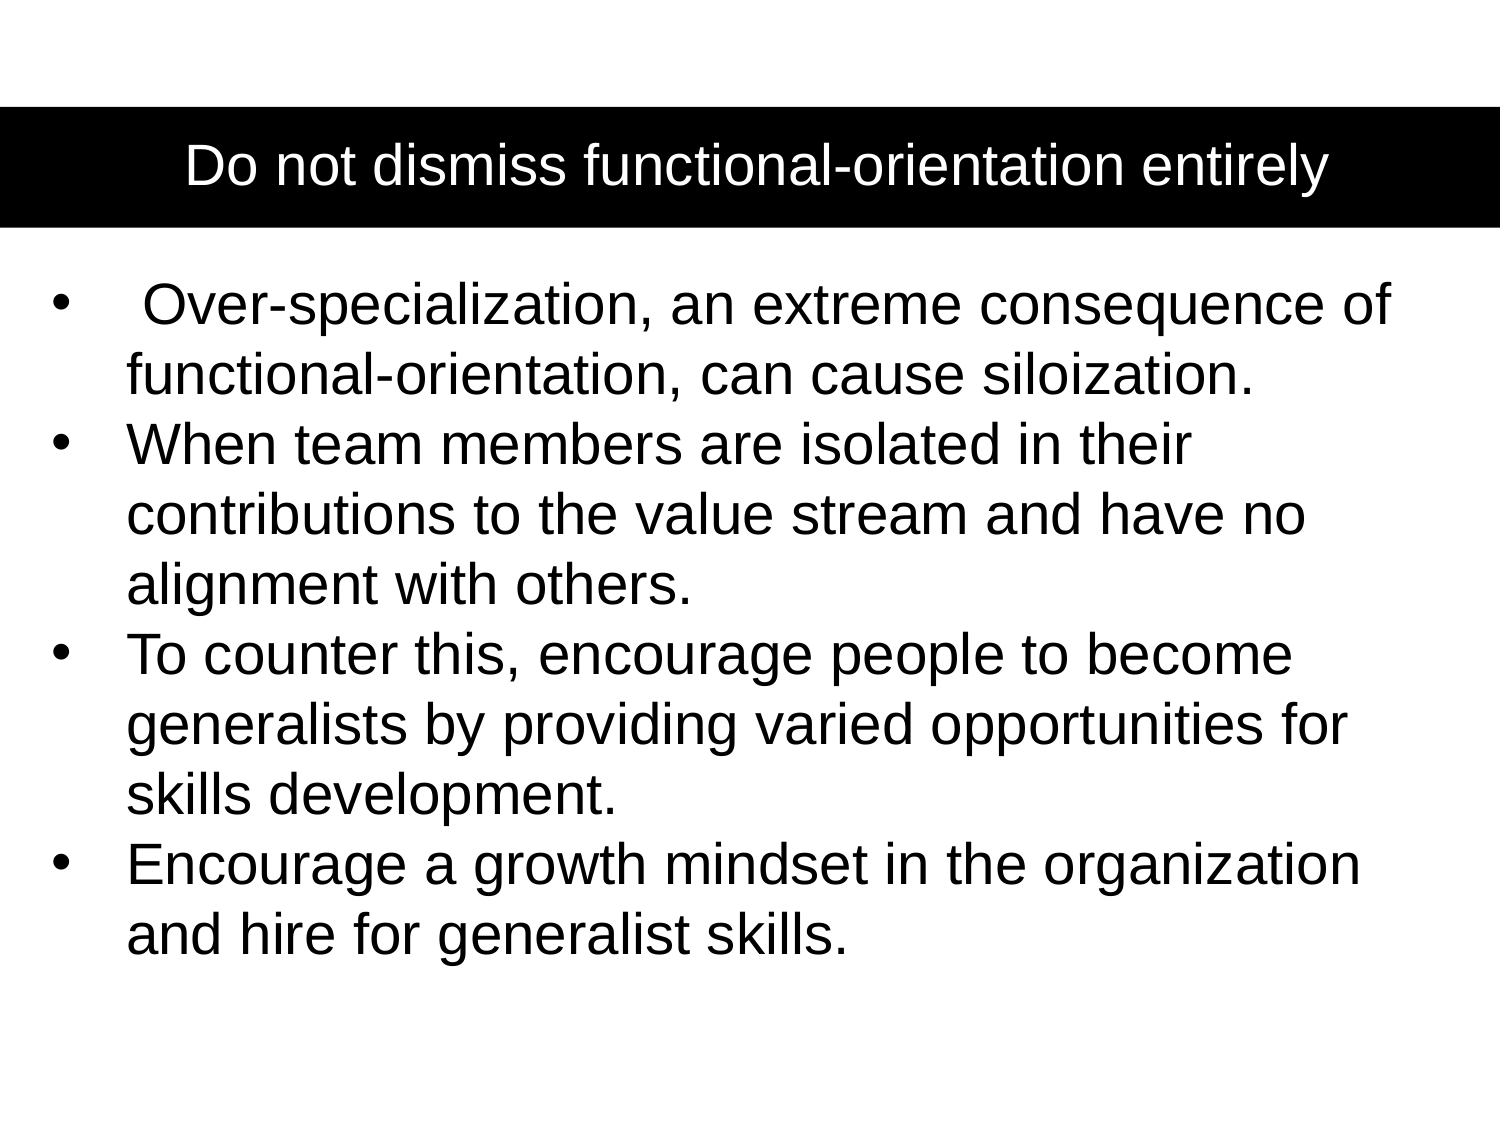

# Do not dismiss functional-orientation entirely

 Over-specialization, an extreme consequence of functional-orientation, can cause siloization.
When team members are isolated in their contributions to the value stream and have no alignment with others.
To counter this, encourage people to become generalists by providing varied opportunities for skills development.
Encourage a growth mindset in the organization and hire for generalist skills.